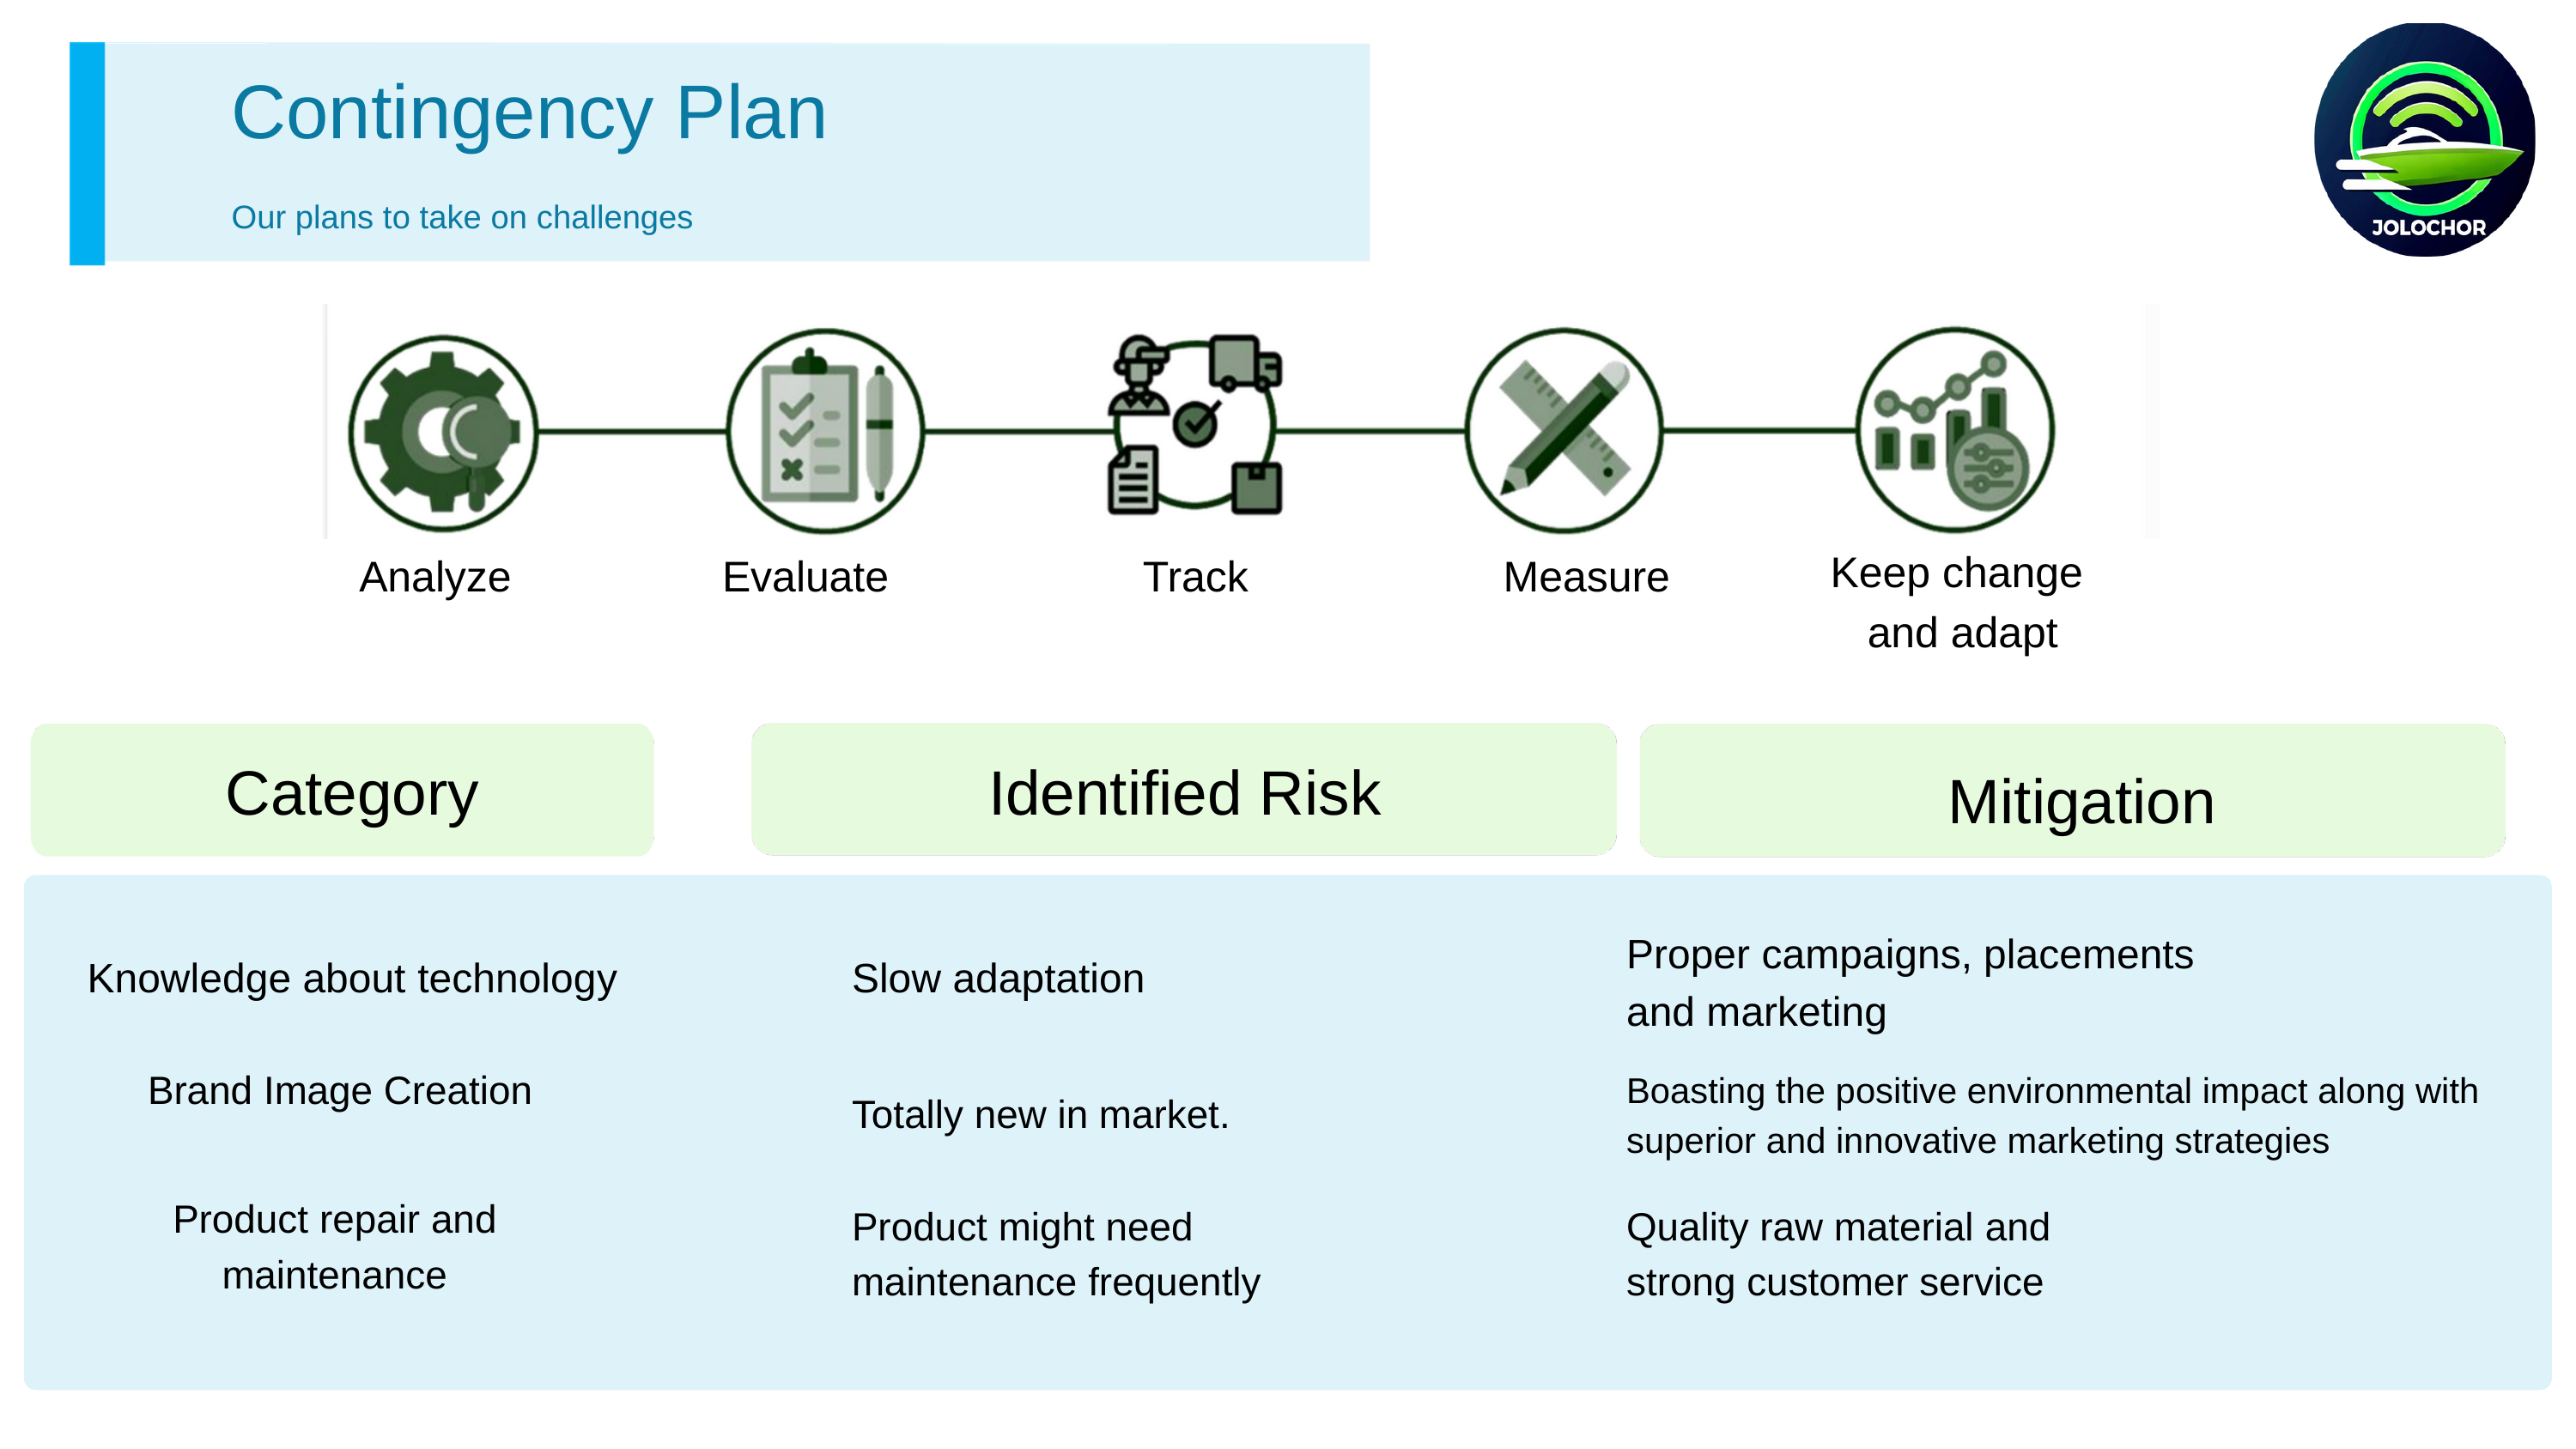

Contingency Plan
Our plans to take on challenges

Keep change
and adapt
Analyze
Evaluate
Track
Measure

Category
Identified Risk
Mitigation

Proper campaigns, placements
and marketing
Knowledge about technology
Slow adaptation
Brand Image Creation
Boasting the positive environmental impact along with superior and innovative marketing strategies
Totally new in market.
Product repair and
maintenance
Product might need
maintenance frequently
Quality raw material and
strong customer service